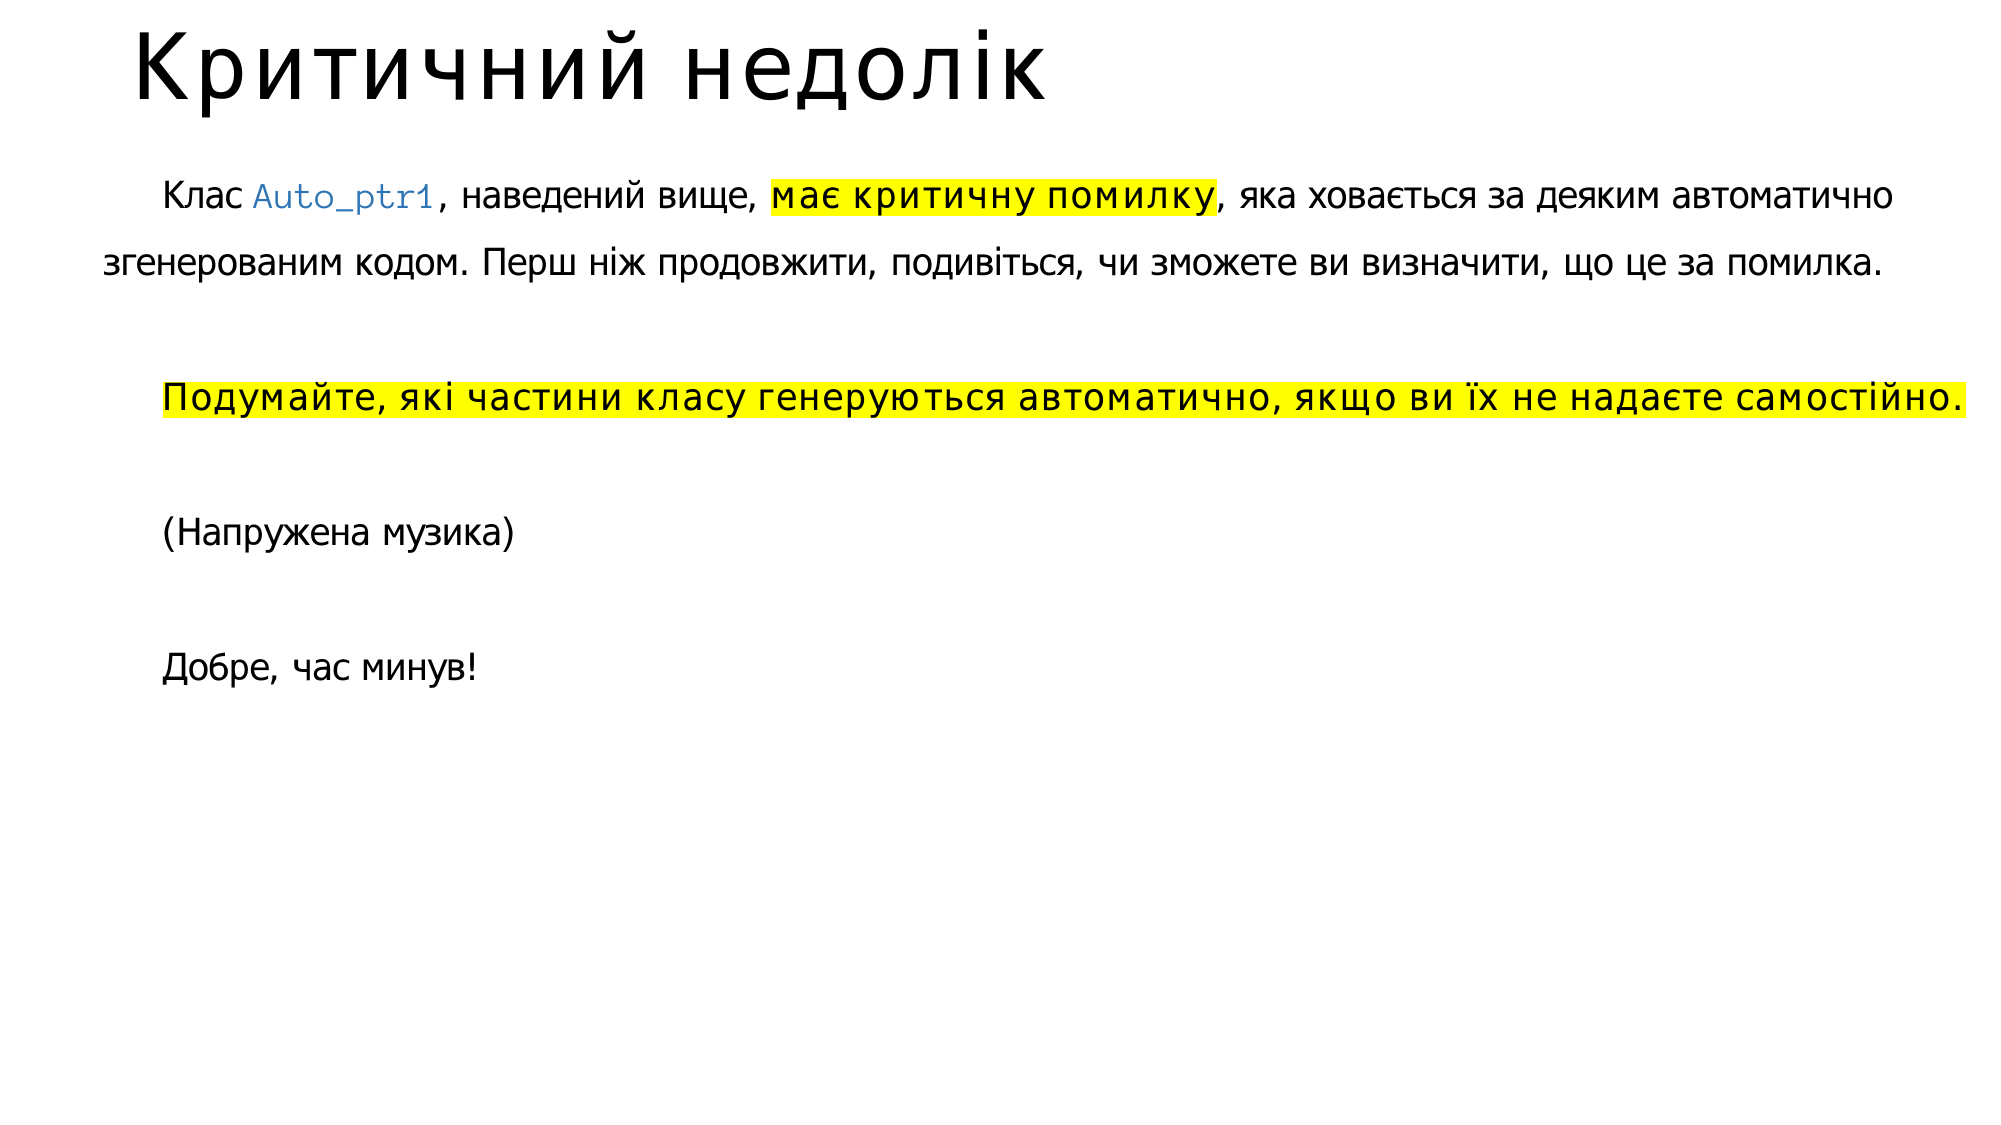

# Критичний недолік
Клас Auto_ptr1, наведений вище, має критичну помилку, яка ховається за деяким автоматично згенерованим кодом. Перш ніж продовжити, подивіться, чи зможете ви визначити, що це за помилка.

Подумайте, які частини класу генеруються автоматично, якщо ви їх не надаєте самостійно.

(Напружена музика)

Добре, час минув!